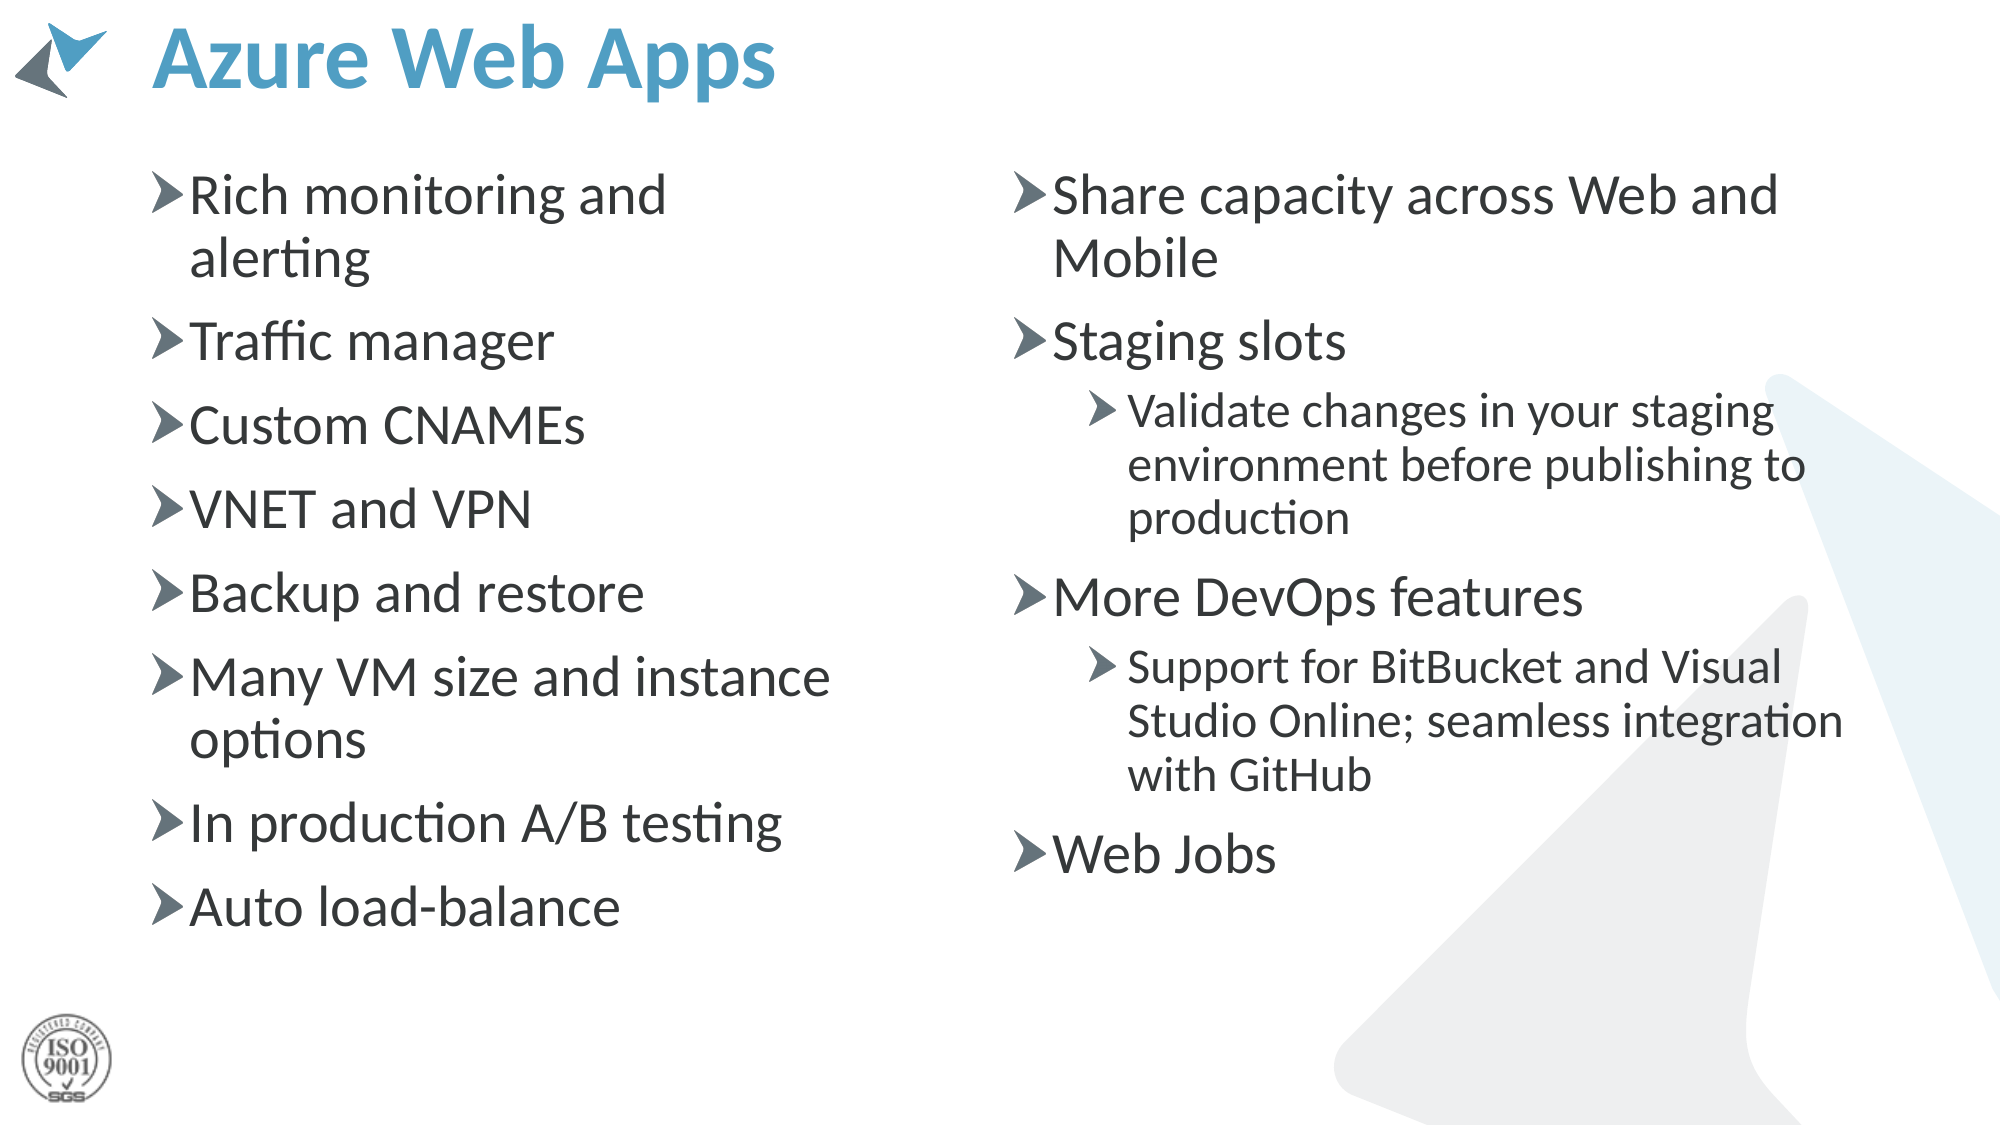

# Azure Web Apps
Rich monitoring and alerting
Traffic manager
Custom CNAMEs
VNET and VPN
Backup and restore
Many VM size and instance options
In production A/B testing
Auto load-balance

Share capacity across Web and Mobile
Staging slots
Validate changes in your staging environment before publishing to production
More DevOps features
Support for BitBucket and Visual Studio Online; seamless integration with GitHub
Web Jobs